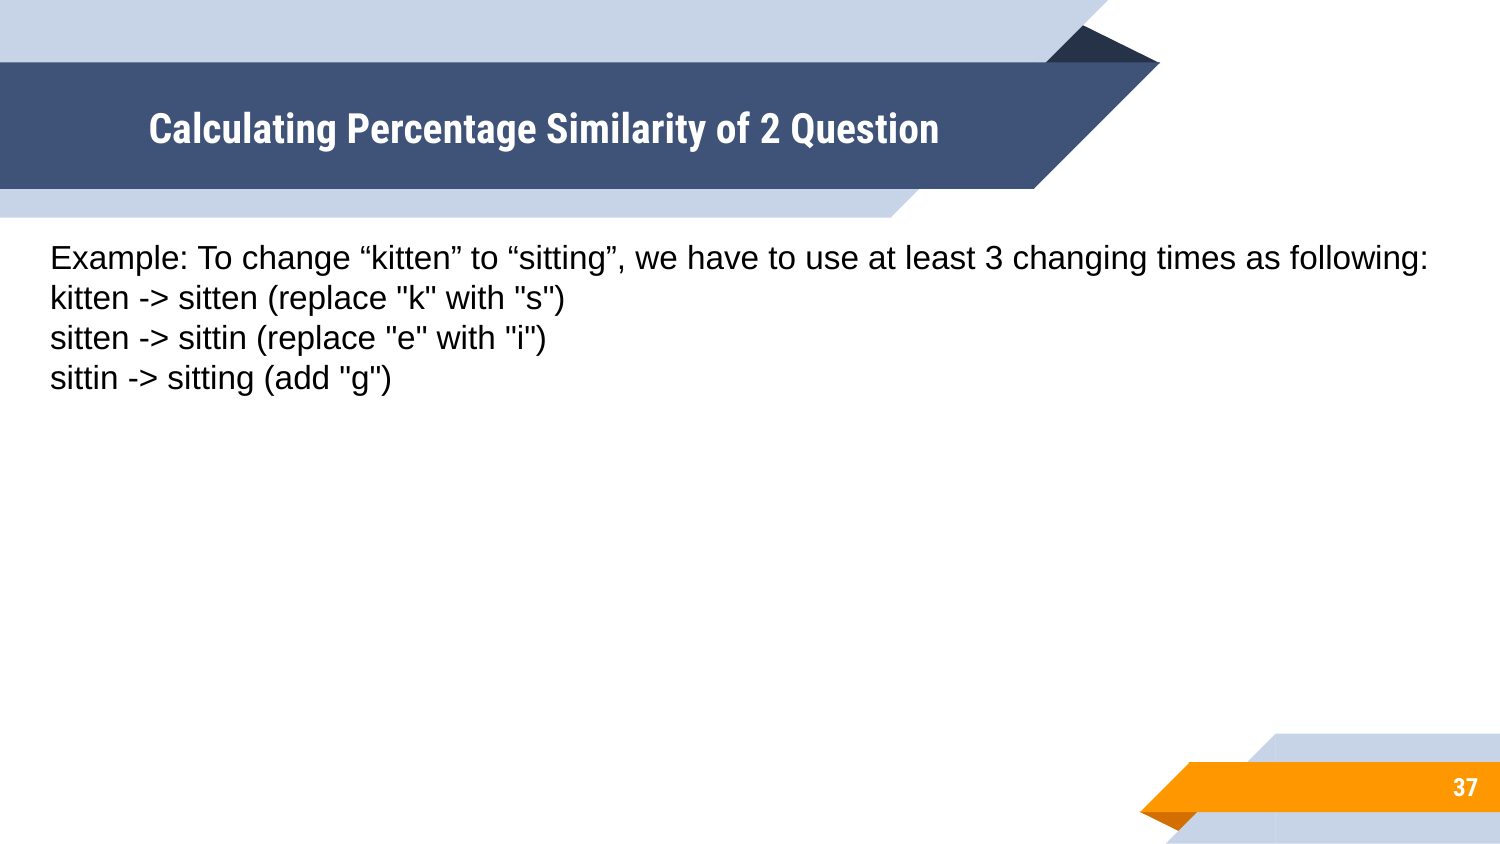

# Calculating Percentage Similarity of 2 Question
Example: To change “kitten” to “sitting”, we have to use at least 3 changing times as following:
kitten -> sitten (replace "k" with "s")
sitten -> sittin (replace "e" with "i")
sittin -> sitting (add "g")

37